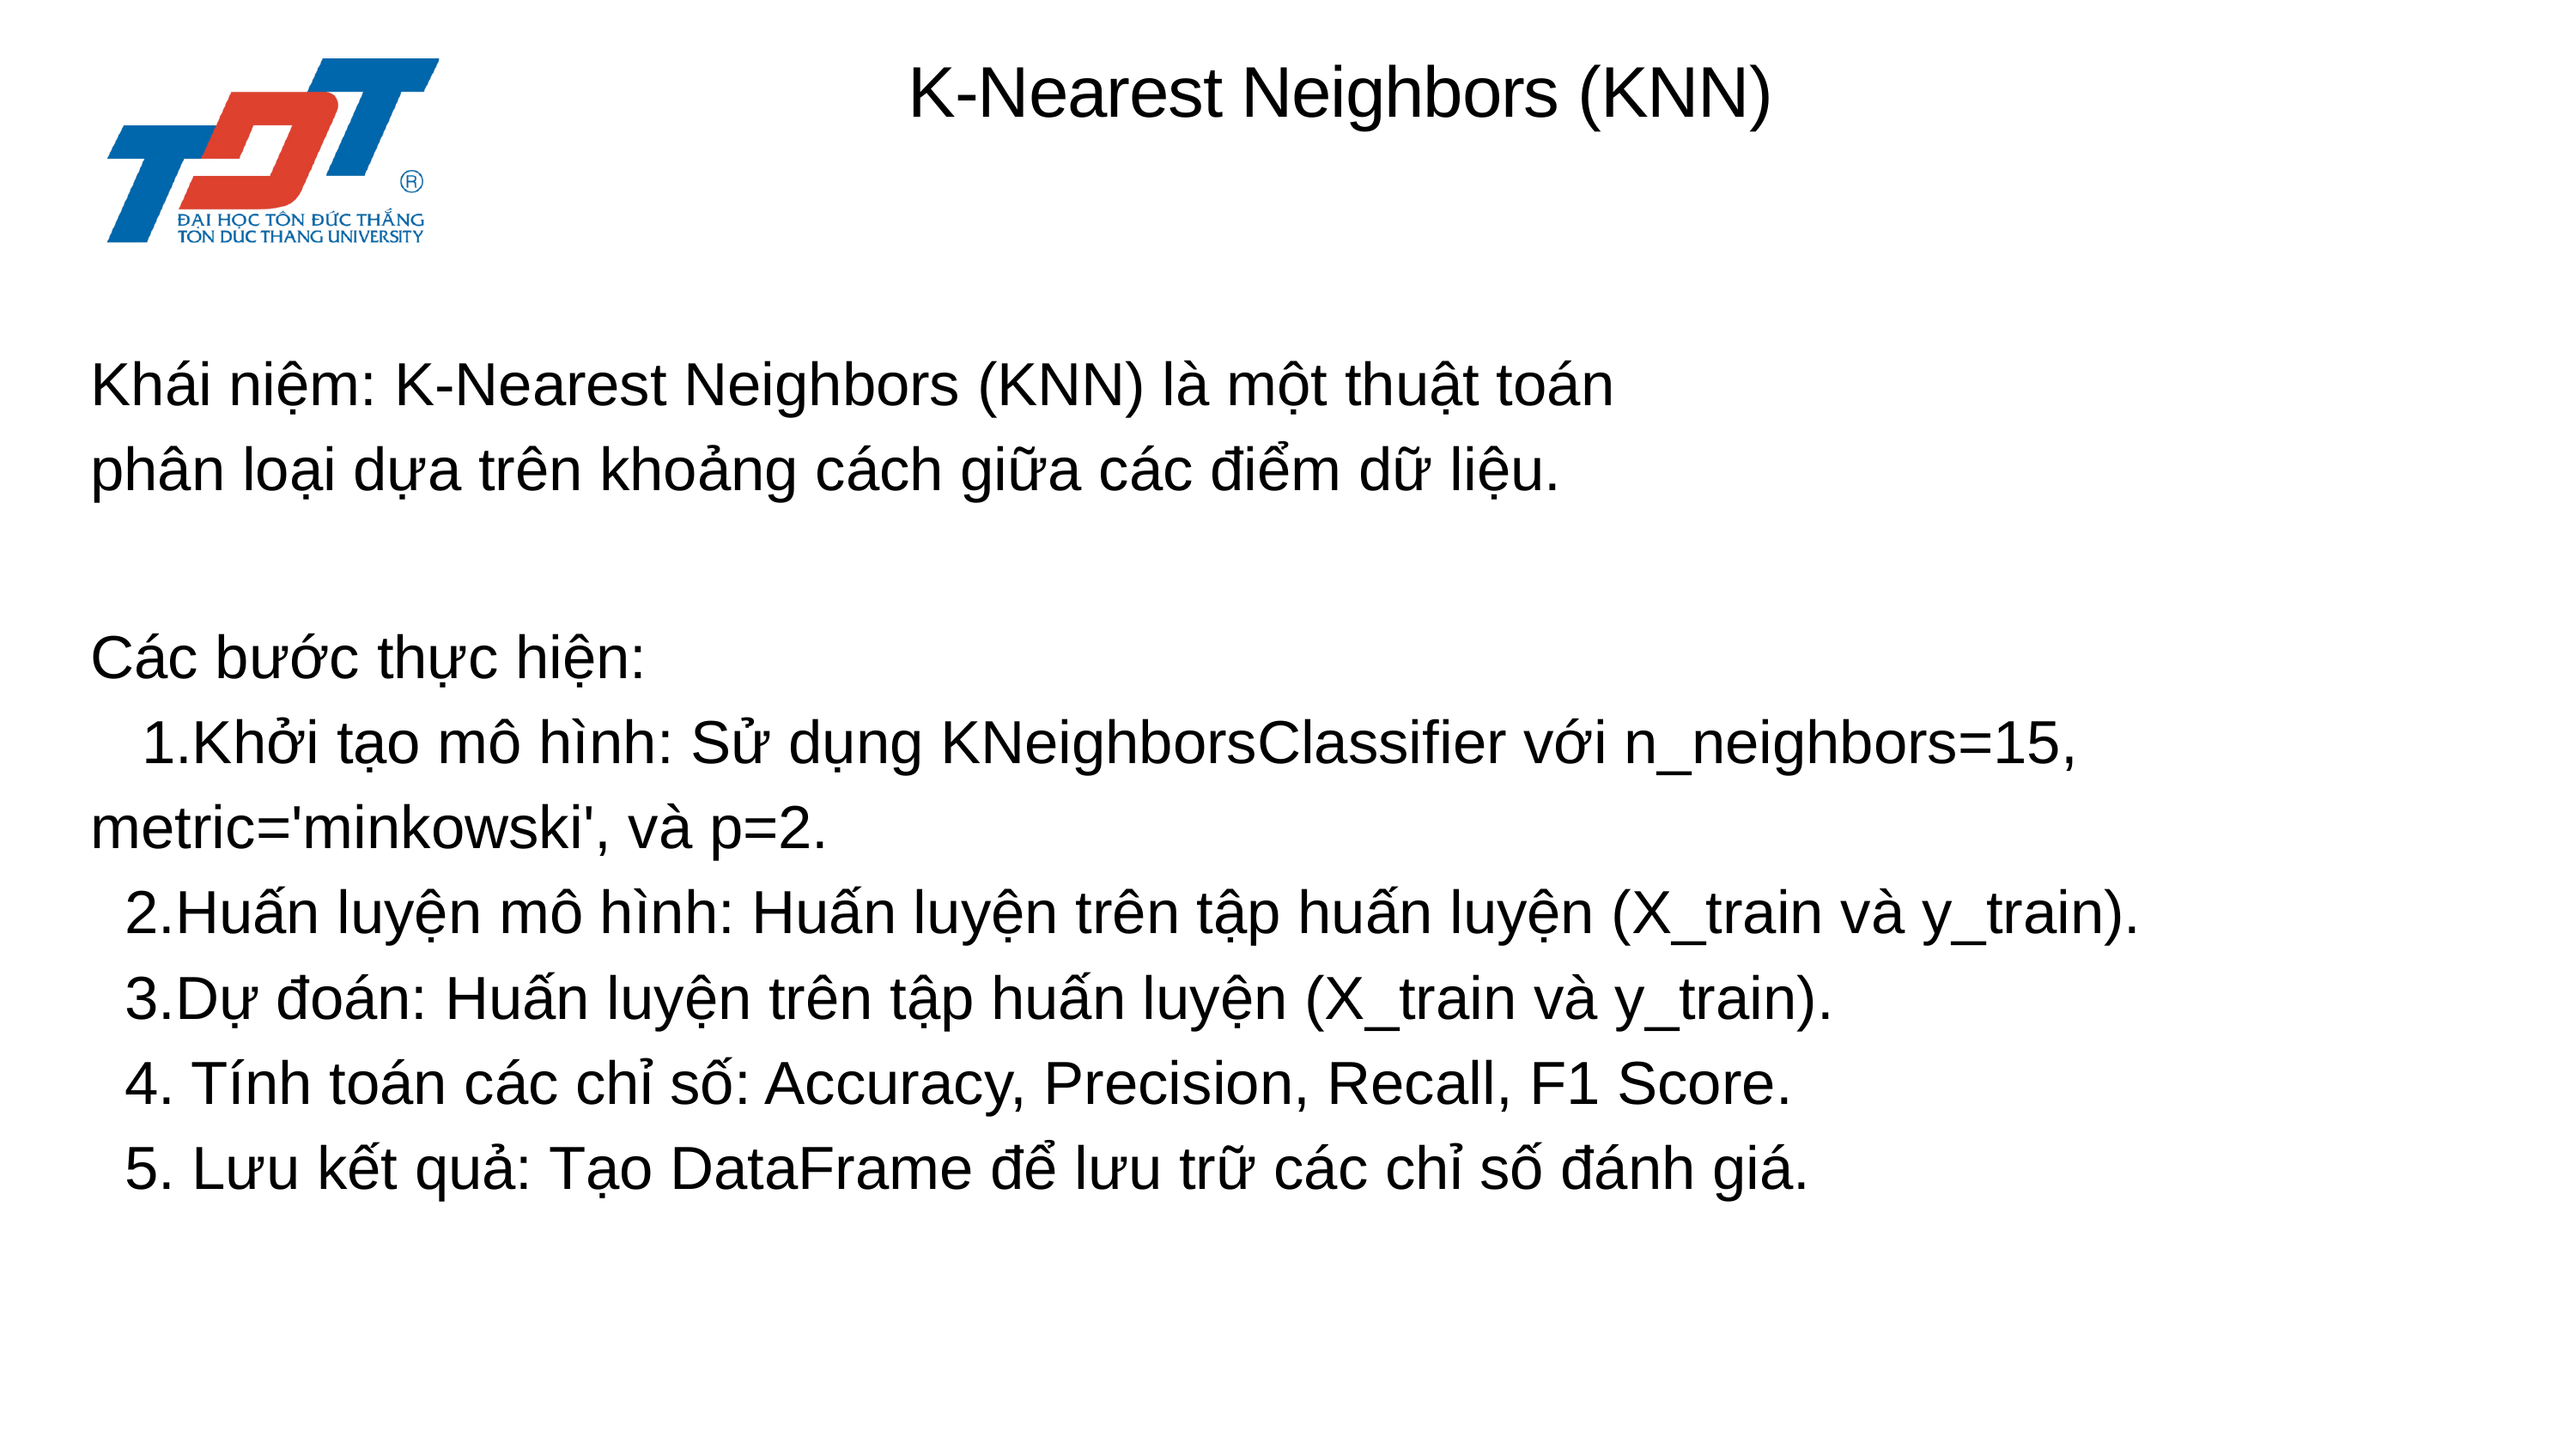

K-Nearest Neighbors (KNN)

Khái niệm: K-Nearest Neighbors (KNN) là một thuật toán phân loại dựa trên khoảng cách giữa các điểm dữ liệu.

Các bước thực hiện:
   1.Khởi tạo mô hình: Sử dụng KNeighborsClassifier với n_neighbors=15, metric='minkowski', và p=2.
  2.Huấn luyện mô hình: Huấn luyện trên tập huấn luyện (X_train và y_train).
  3.Dự đoán: Huấn luyện trên tập huấn luyện (X_train và y_train).
  4. Tính toán các chỉ số: Accuracy, Precision, Recall, F1 Score.
  5. Lưu kết quả: Tạo DataFrame để lưu trữ các chỉ số đánh giá.